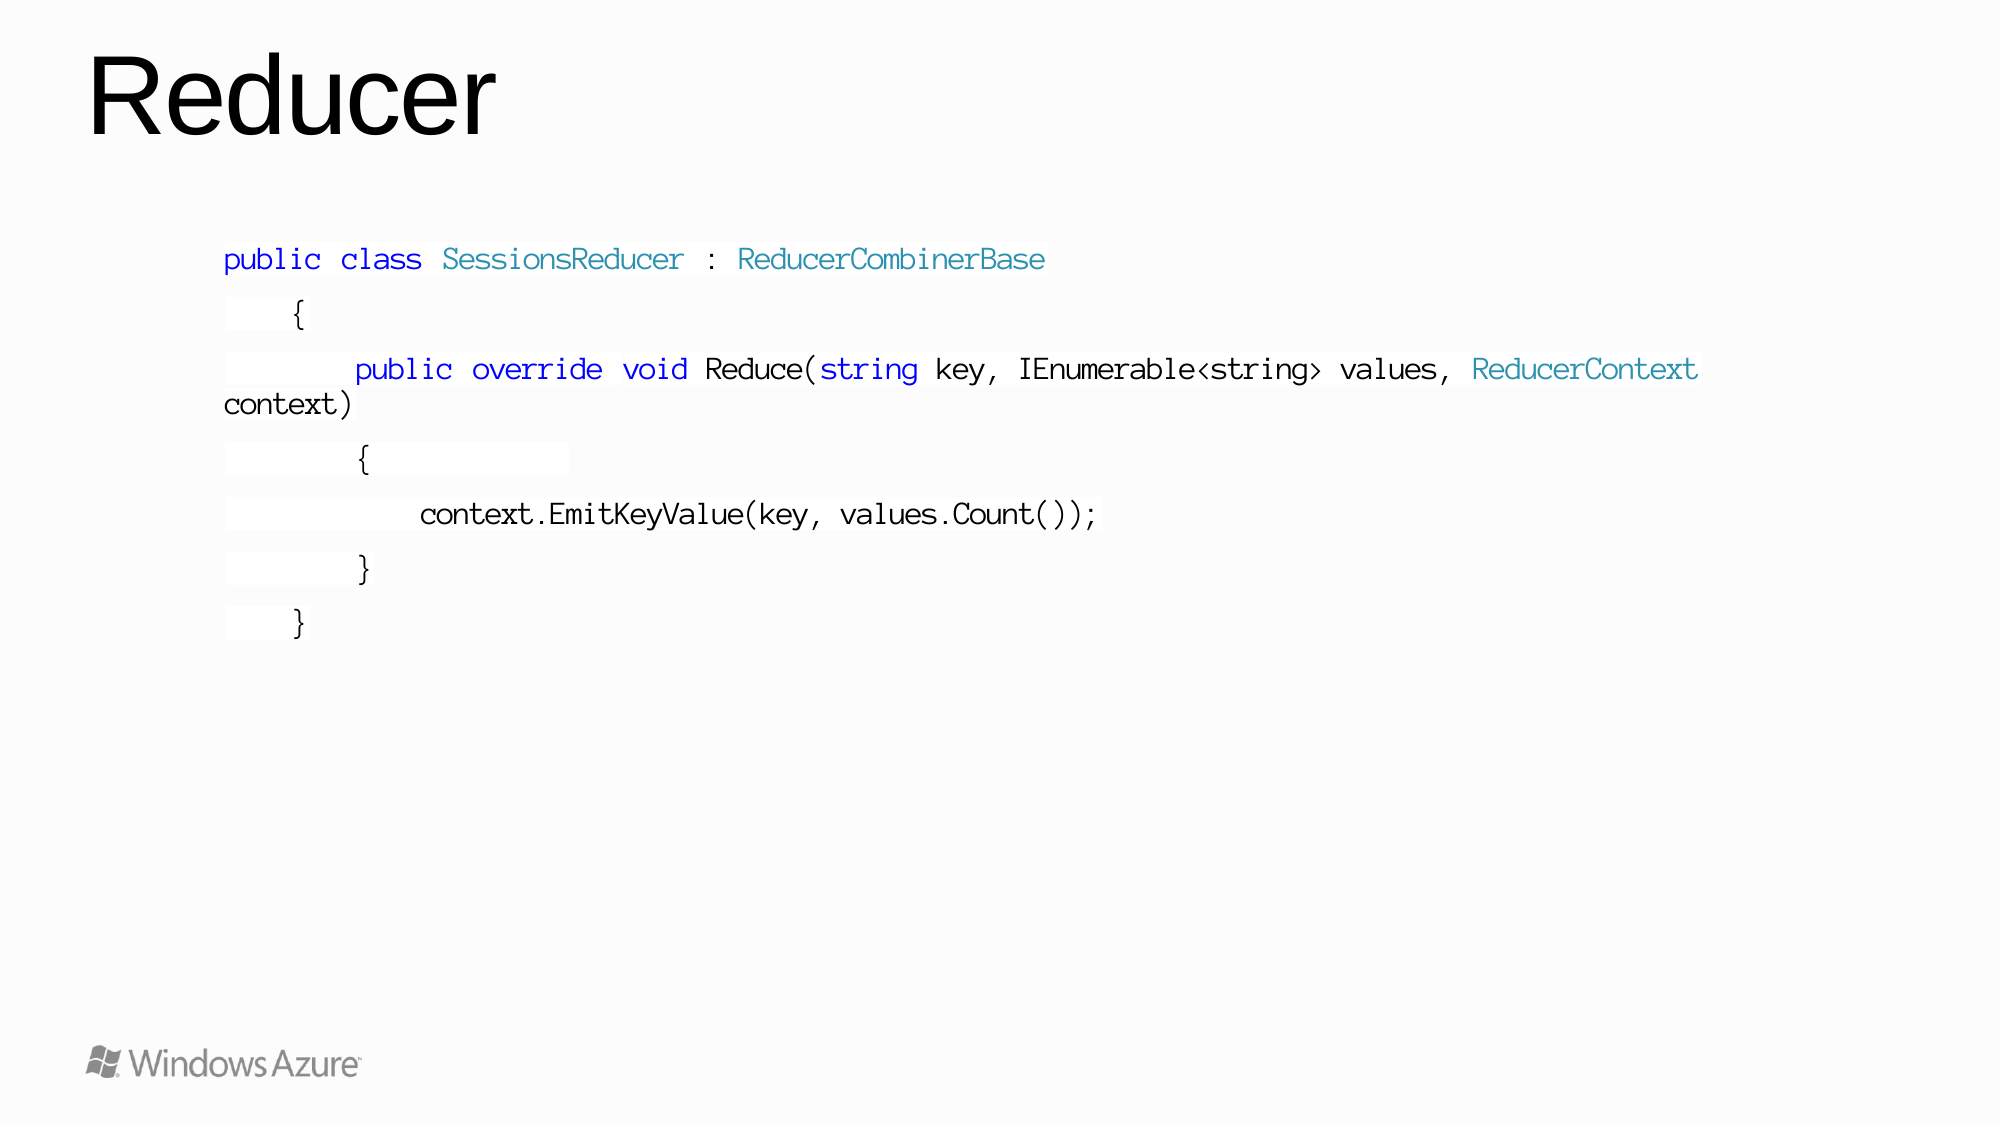

# Reducer
public class SessionsReducer : ReducerCombinerBase
    {
        public override void Reduce(string key, IEnumerable<string> values, ReducerContext context)
        {
            context.EmitKeyValue(key, values.Count());
        }
    }